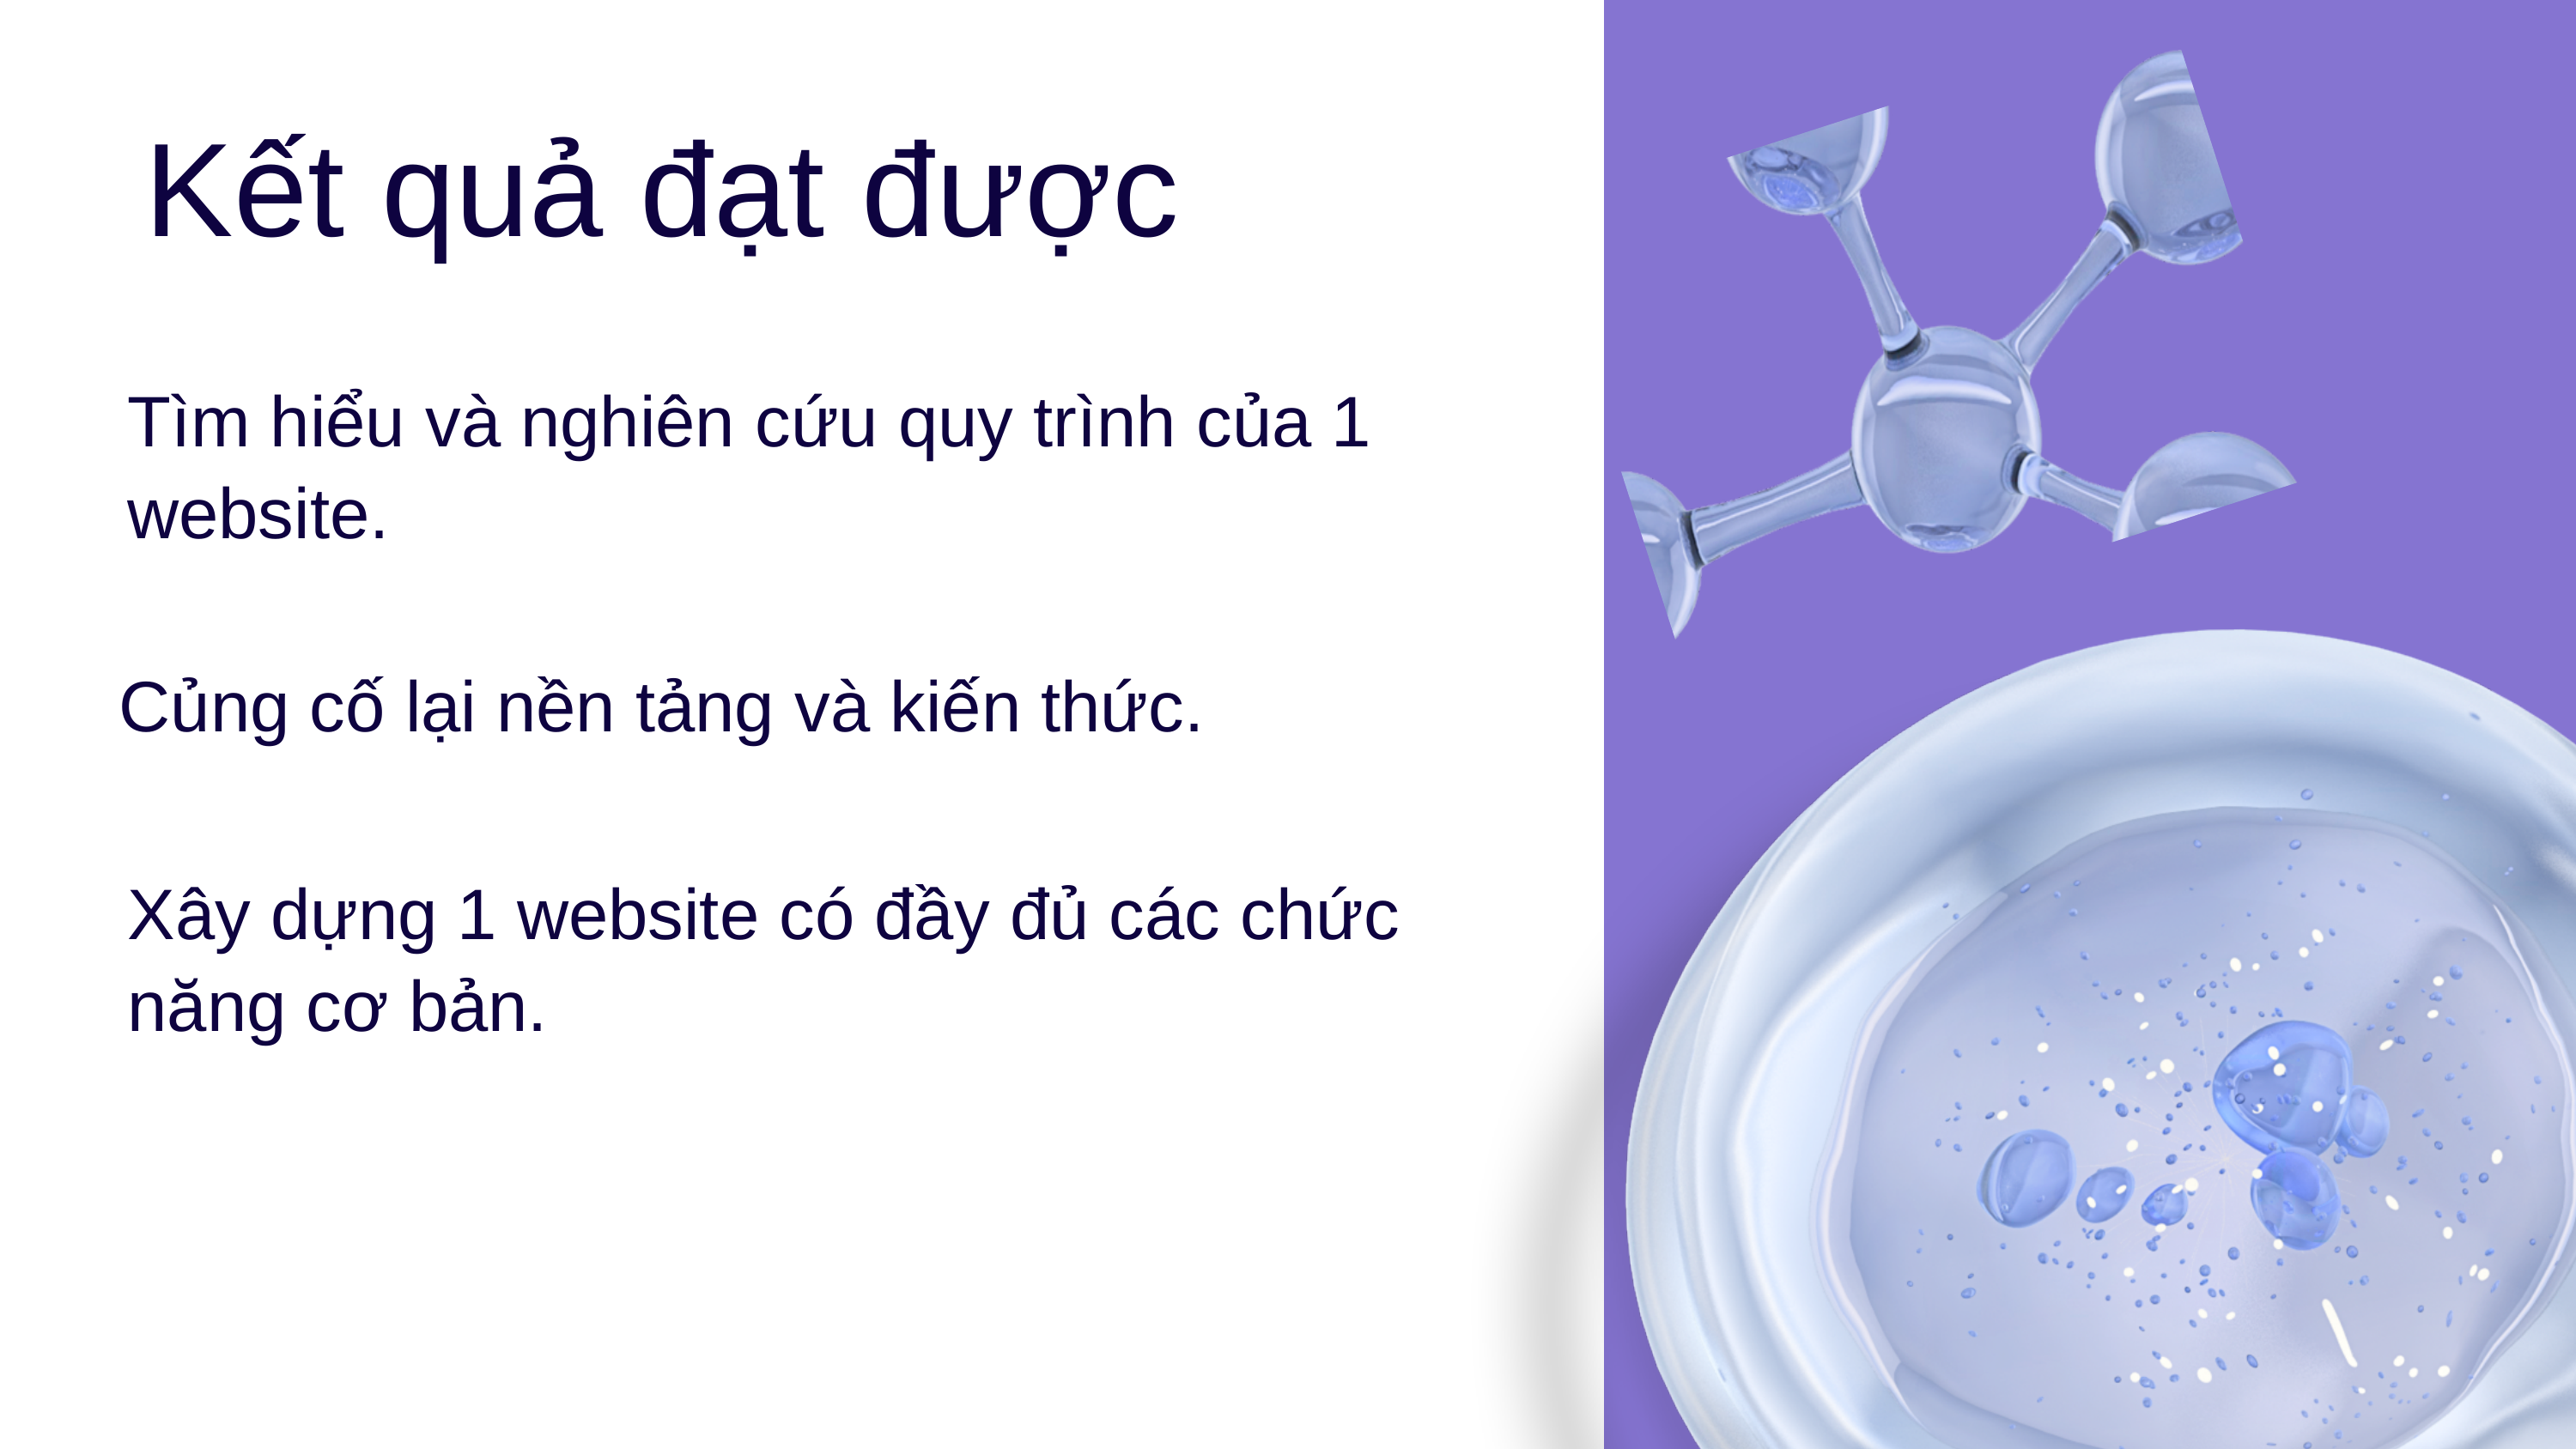

Kết quả đạt được

Tìm hiểu và nghiên cứu quy trình của 1 website.

Củng cố lại nền tảng và kiến thức.
Xây dựng 1 website có đầy đủ các chức năng cơ bản.